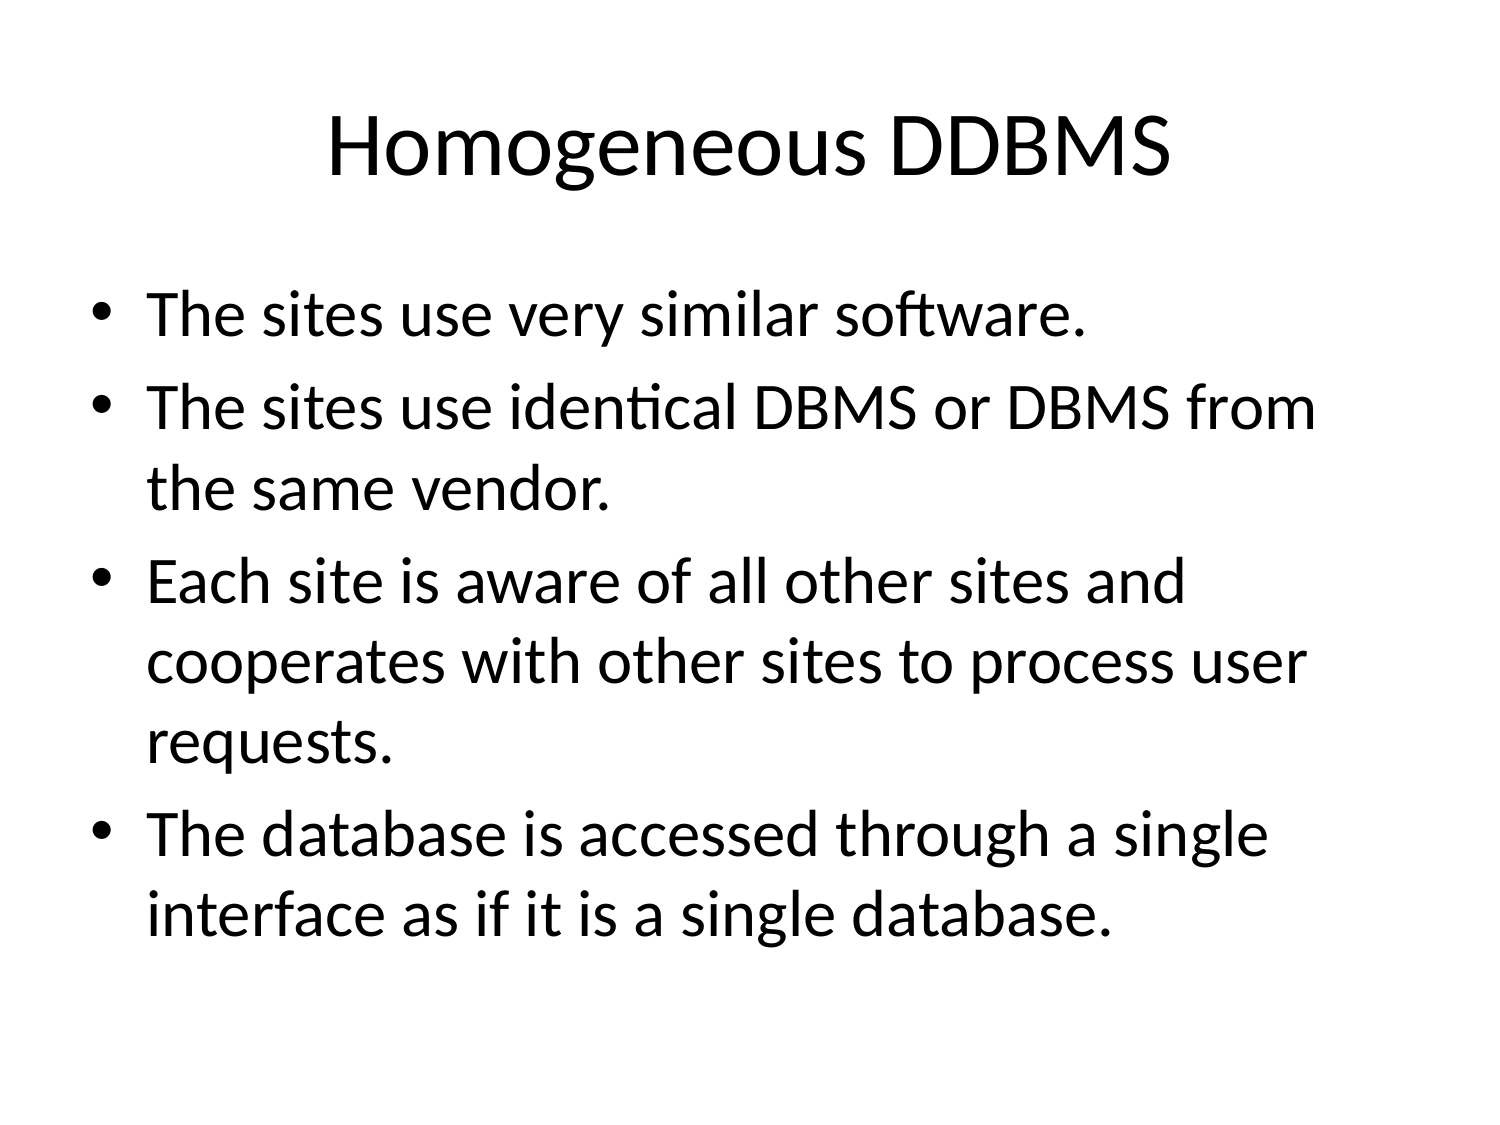

# Homogeneous DDBMS
The sites use very similar software.
The sites use identical DBMS or DBMS from the same vendor.
Each site is aware of all other sites and cooperates with other sites to process user requests.
The database is accessed through a single interface as if it is a single database.